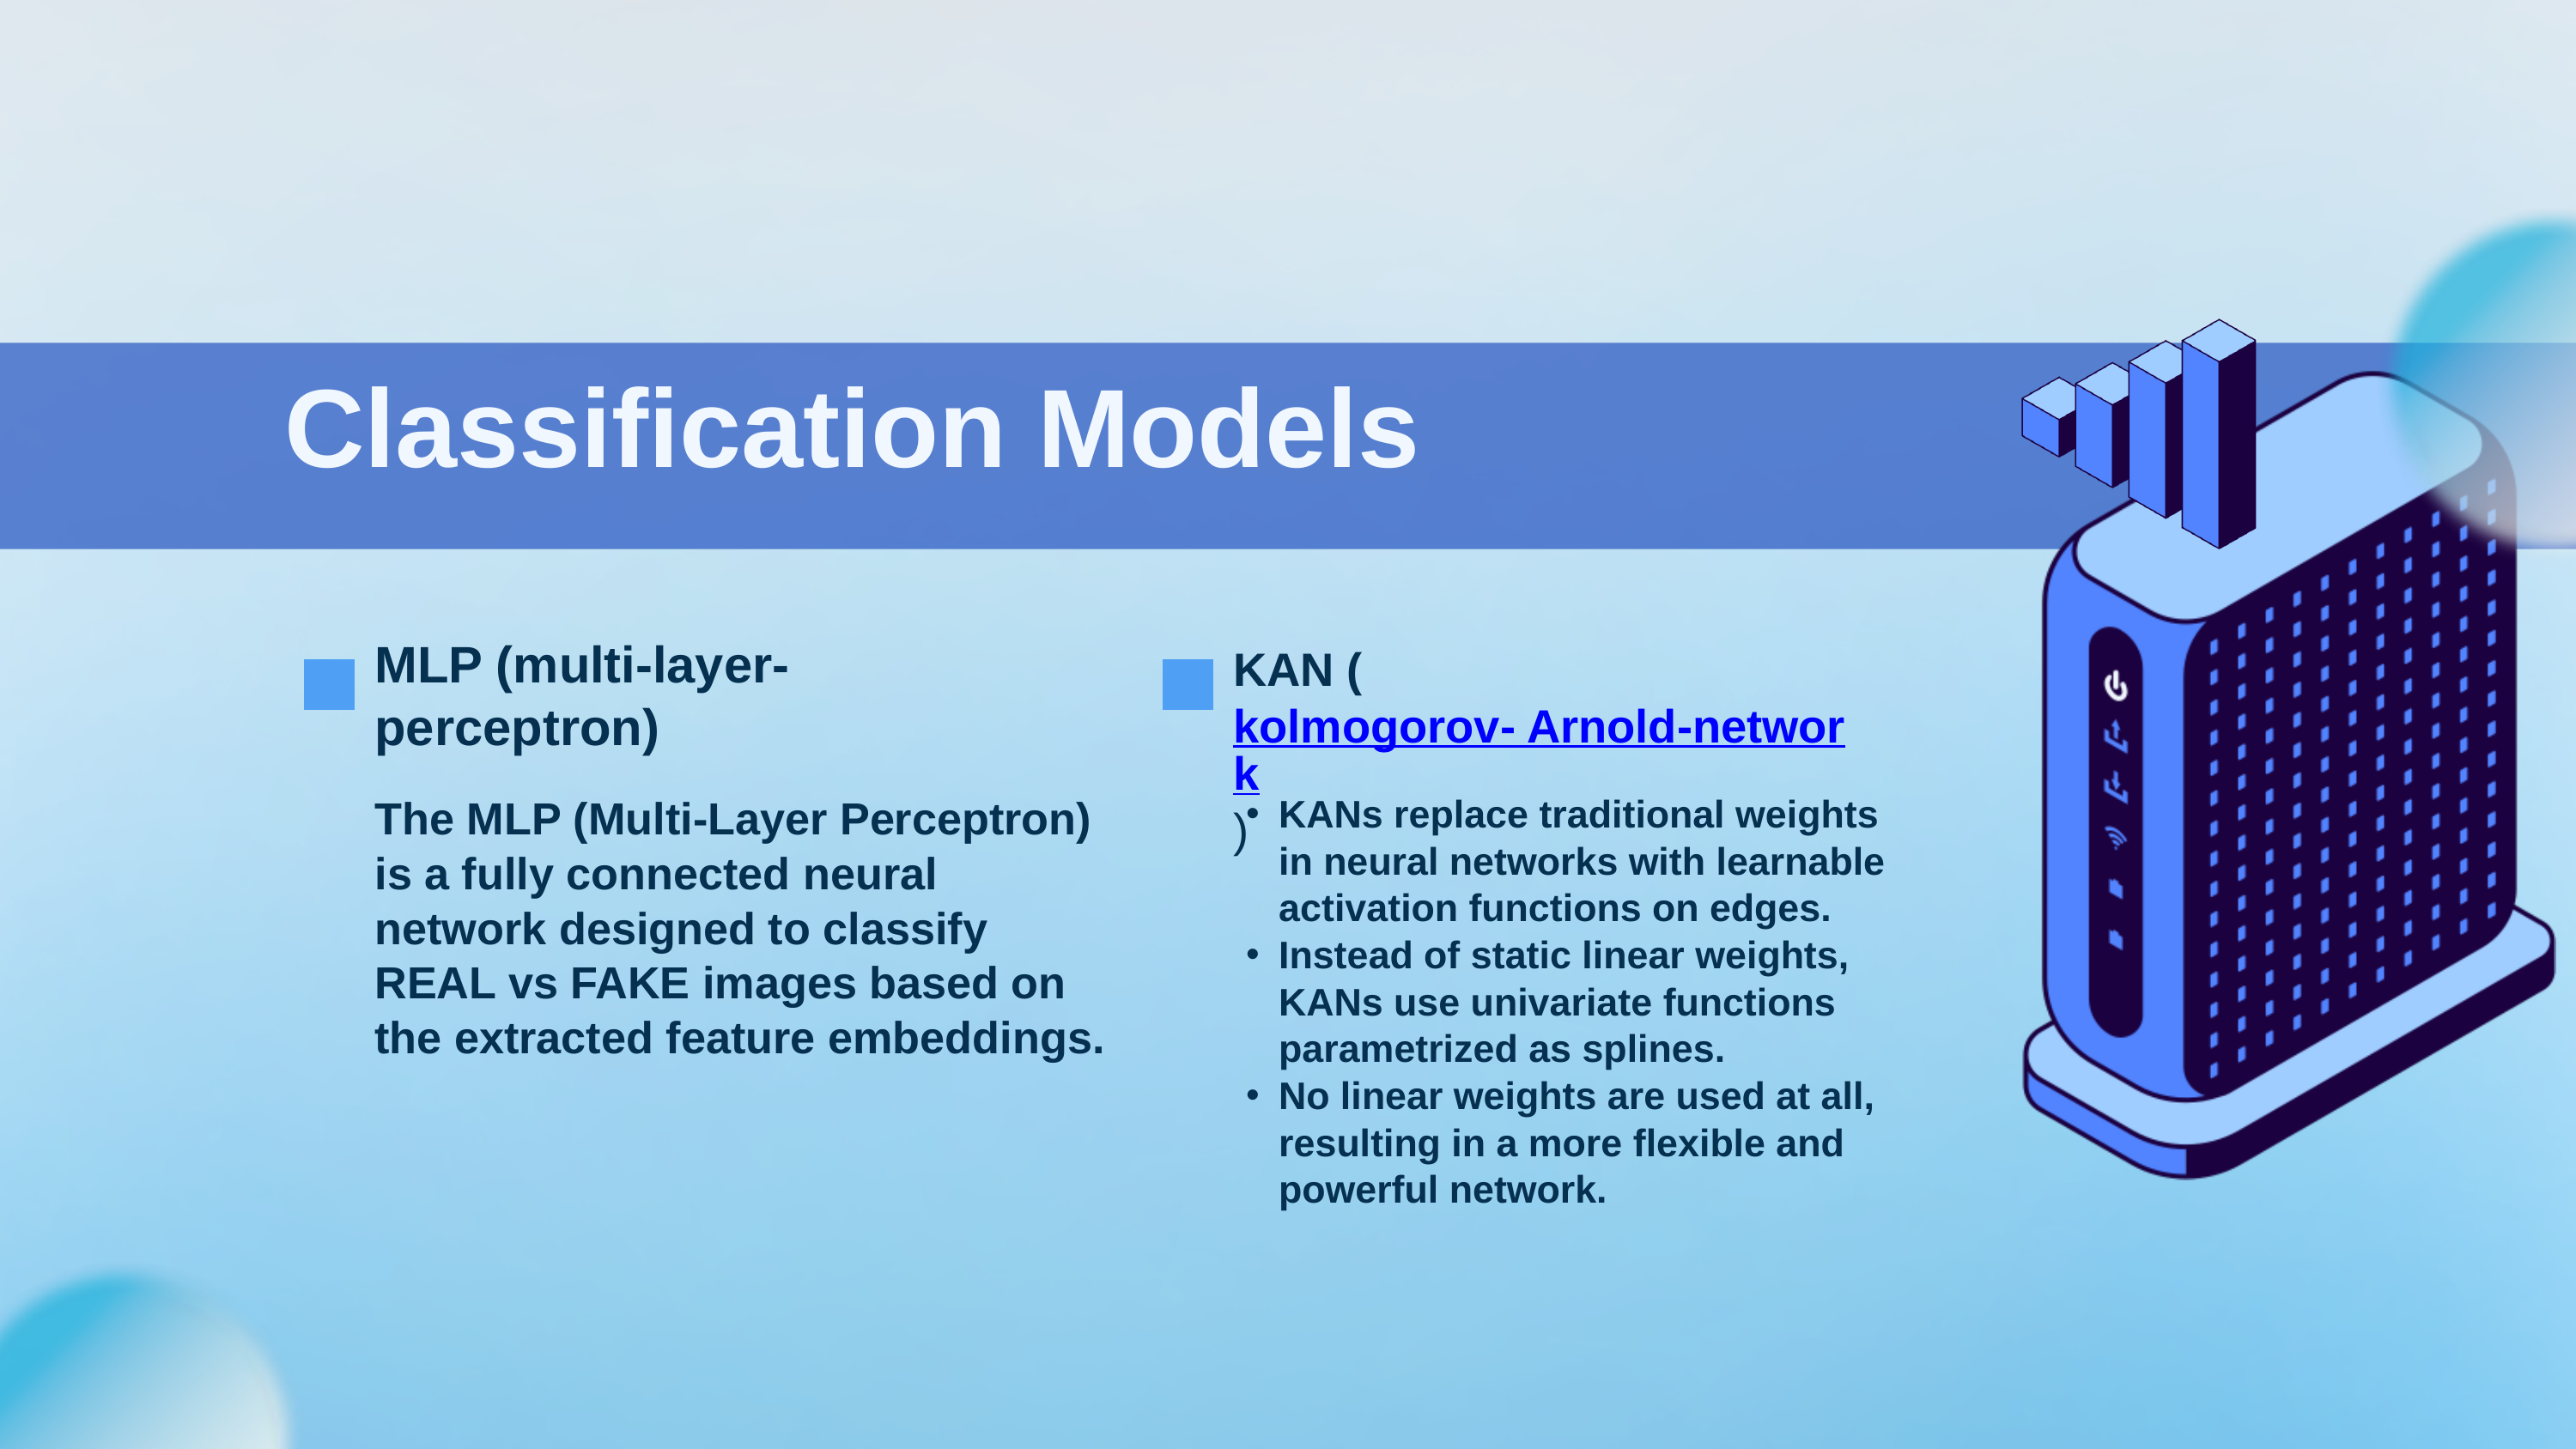

Classification Models
MLP (multi-layer-perceptron)
KAN (kolmogorov- Arnold-network)

The MLP (Multi-Layer Perceptron) is a fully connected neural network designed to classify REAL vs FAKE images based on the extracted feature embeddings.
KANs replace traditional weights in neural networks with learnable activation functions on edges.
Instead of static linear weights, KANs use univariate functions parametrized as splines.
No linear weights are used at all, resulting in a more flexible and powerful network.